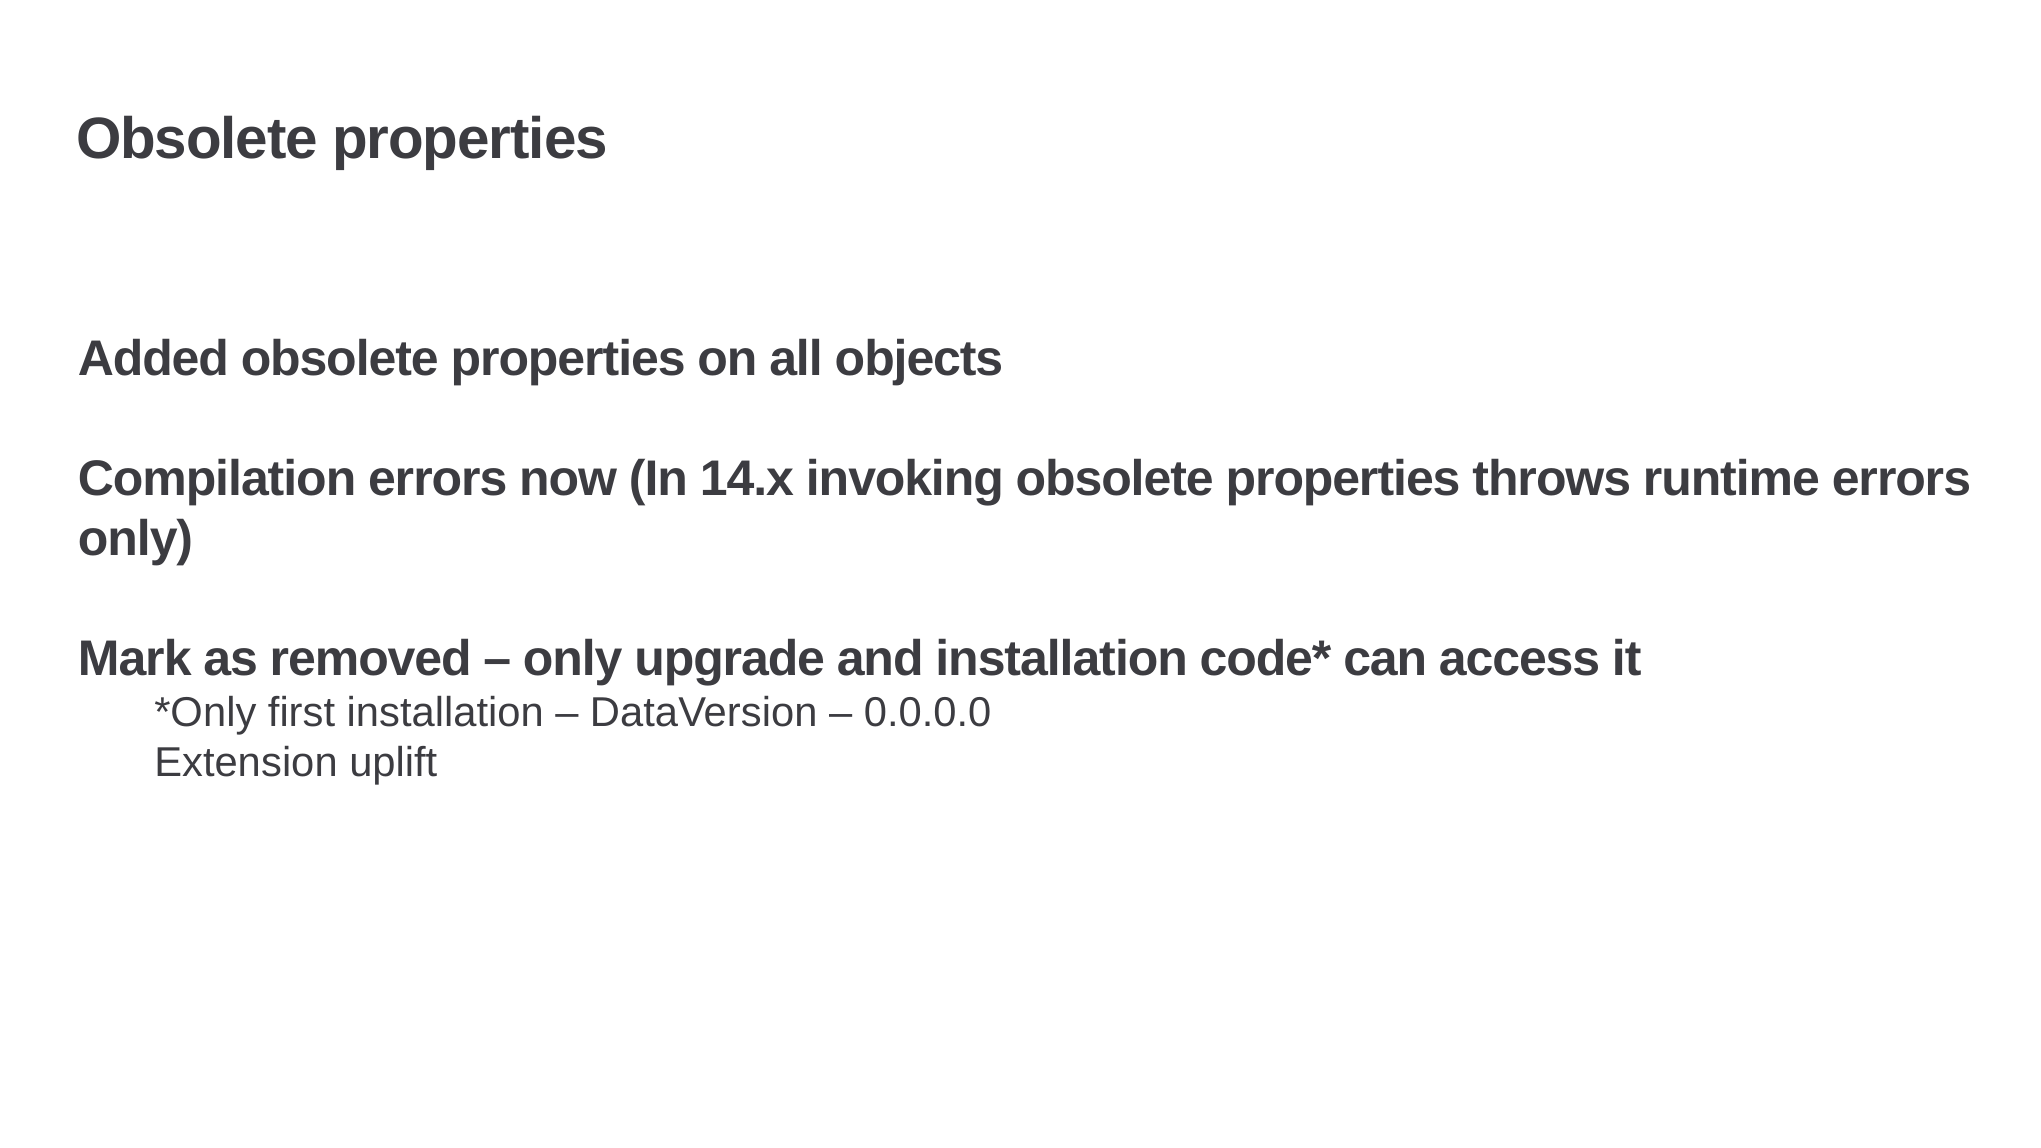

# Obsolete properties
Added obsolete properties on all objects

Compilation errors now (In 14.x invoking obsolete properties throws runtime errors only)

Mark as removed – only upgrade and installation code* can access it
*Only first installation – DataVersion – 0.0.0.0
Extension uplift